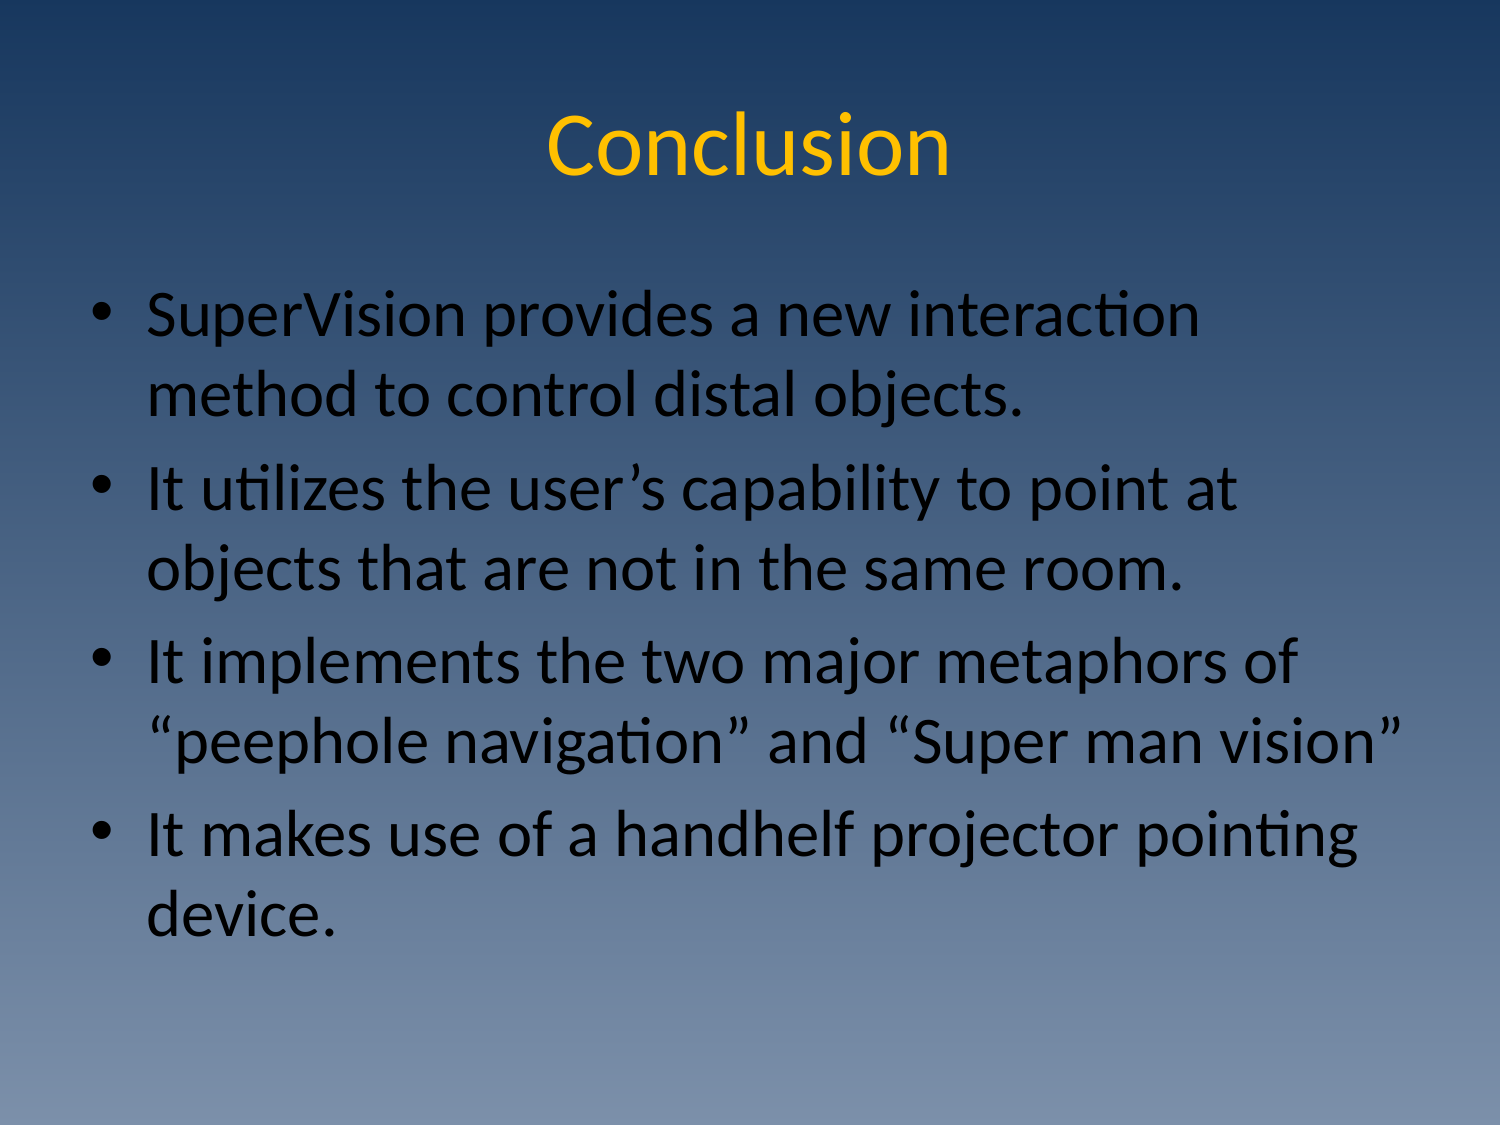

# Conclusion
SuperVision provides a new interaction method to control distal objects.
It utilizes the user’s capability to point at objects that are not in the same room.
It implements the two major metaphors of “peephole navigation” and “Super man vision”
It makes use of a handhelf projector pointing device.